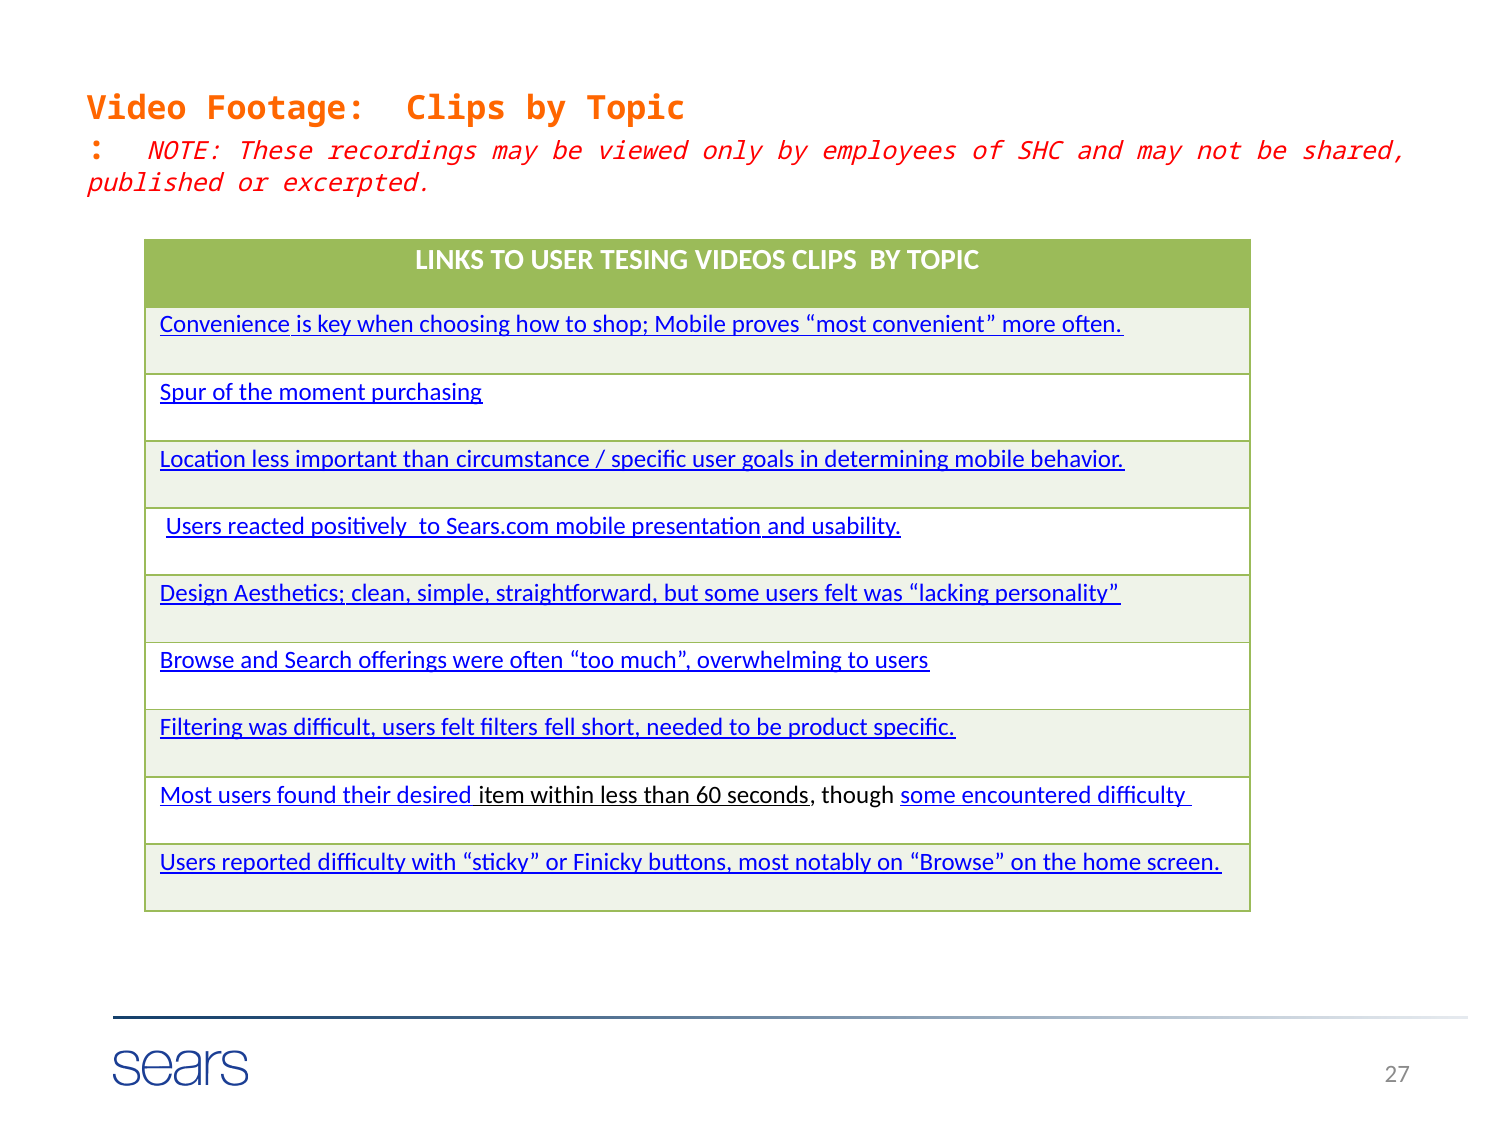

Video Footage:  Clips by Topic
:  NOTE: These recordings may be viewed only by employees of SHC and may not be shared, published or excerpted.

| LINKS TO USER TESING VIDEOS CLIPS BY TOPIC |
| --- |
| Convenience is key when choosing how to shop; Mobile proves “most convenient” more often. |
| Spur of the moment purchasing |
| Location less important than circumstance / specific user goals in determining mobile behavior. |
| Users reacted positively to Sears.com mobile presentation and usability. |
| Design Aesthetics; clean, simple, straightforward, but some users felt was “lacking personality” |
| Browse and Search offerings were often “too much”, overwhelming to users |
| Filtering was difficult, users felt filters fell short, needed to be product specific. |
| Most users found their desired item within less than 60 seconds, though some encountered difficulty |
| Users reported difficulty with “sticky” or Finicky buttons, most notably on “Browse” on the home screen. |
27